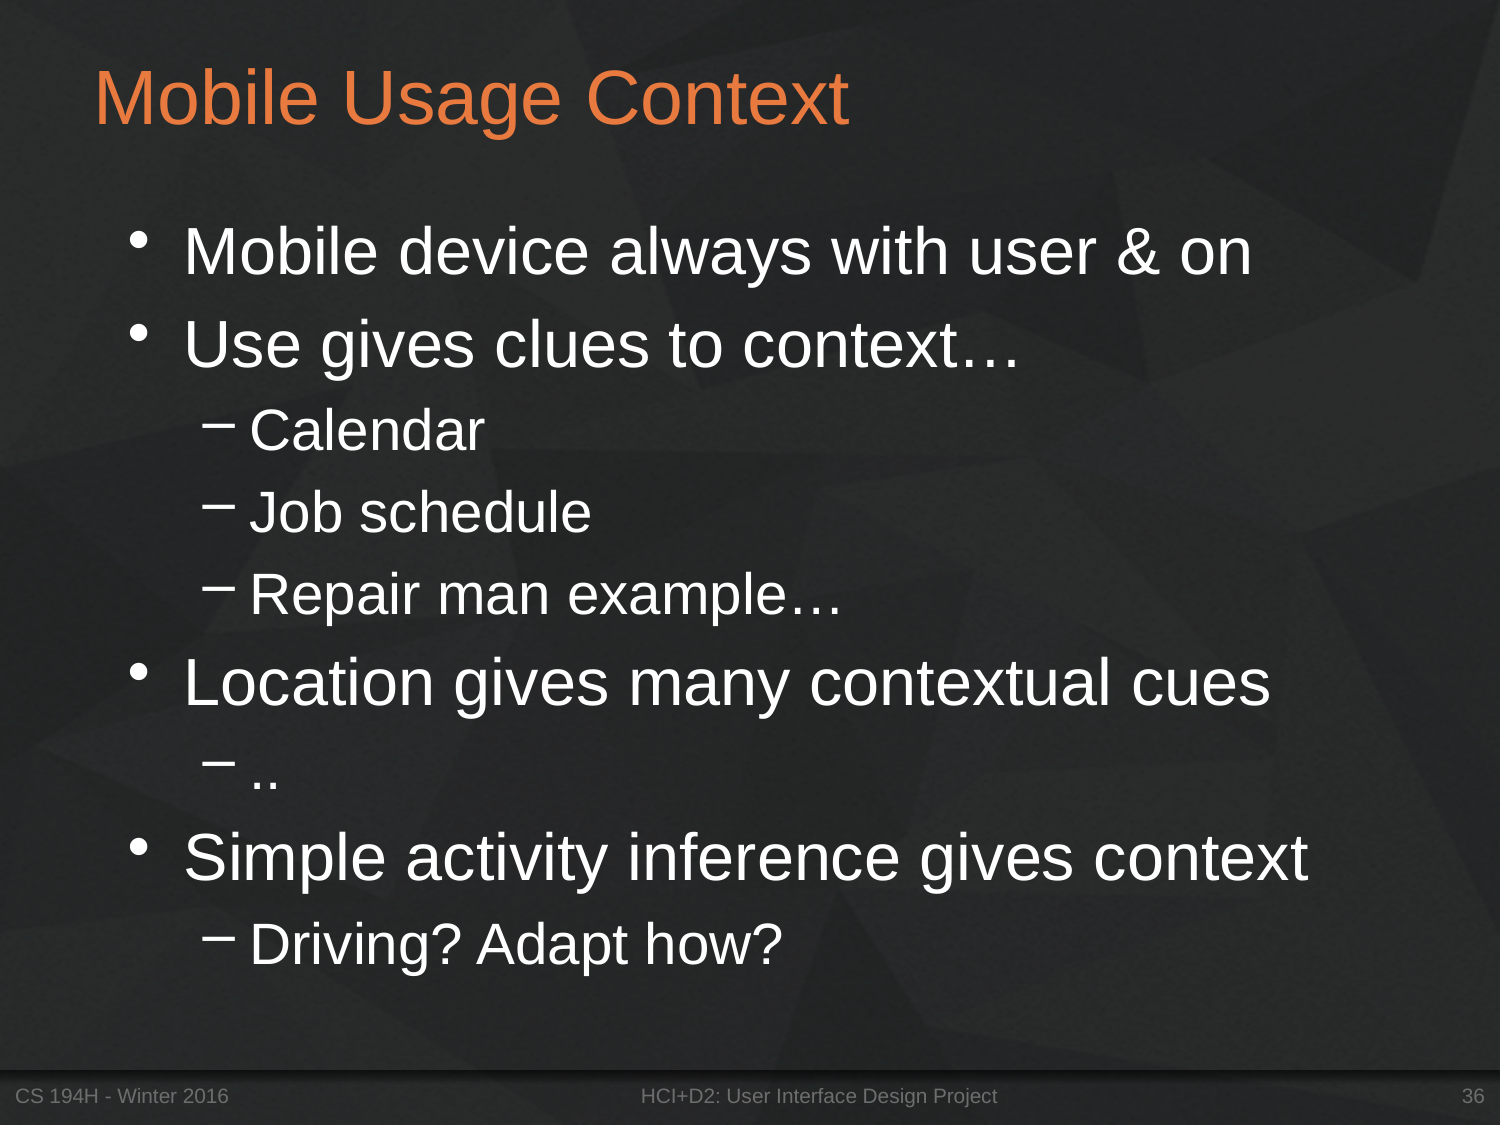

# Mobile Usage Context
Mobile device always with user & on
Use gives clues to context…
Calendar
Job schedule
Repair man example…
Location gives many contextual cues
..
Simple activity inference gives context
Driving? Adapt how?

CS 194H - Winter 2016
HCI+D2: User Interface Design Project
36